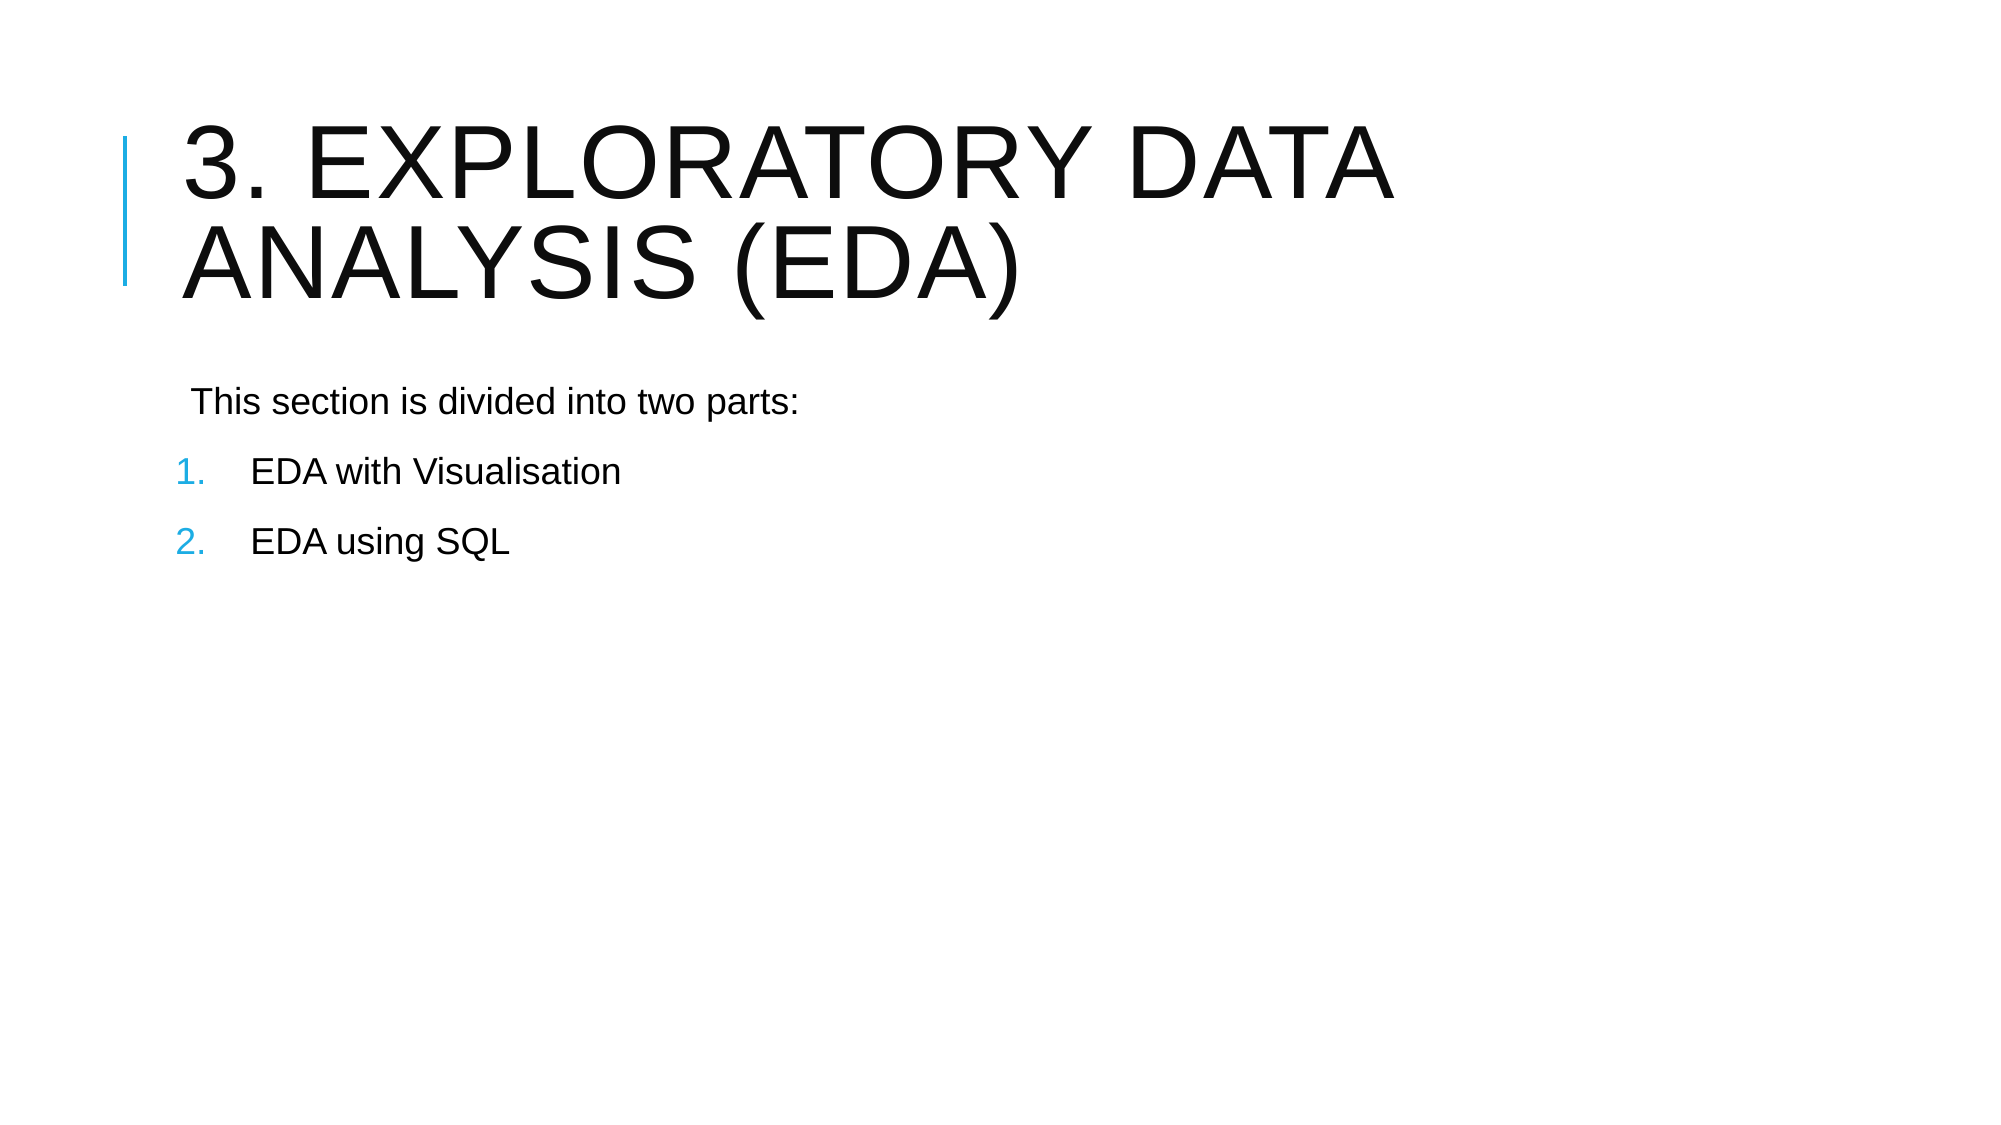

# 3. Exploratory Data Analysis (EDA)
This section is divided into two parts:
EDA with Visualisation
EDA using SQL